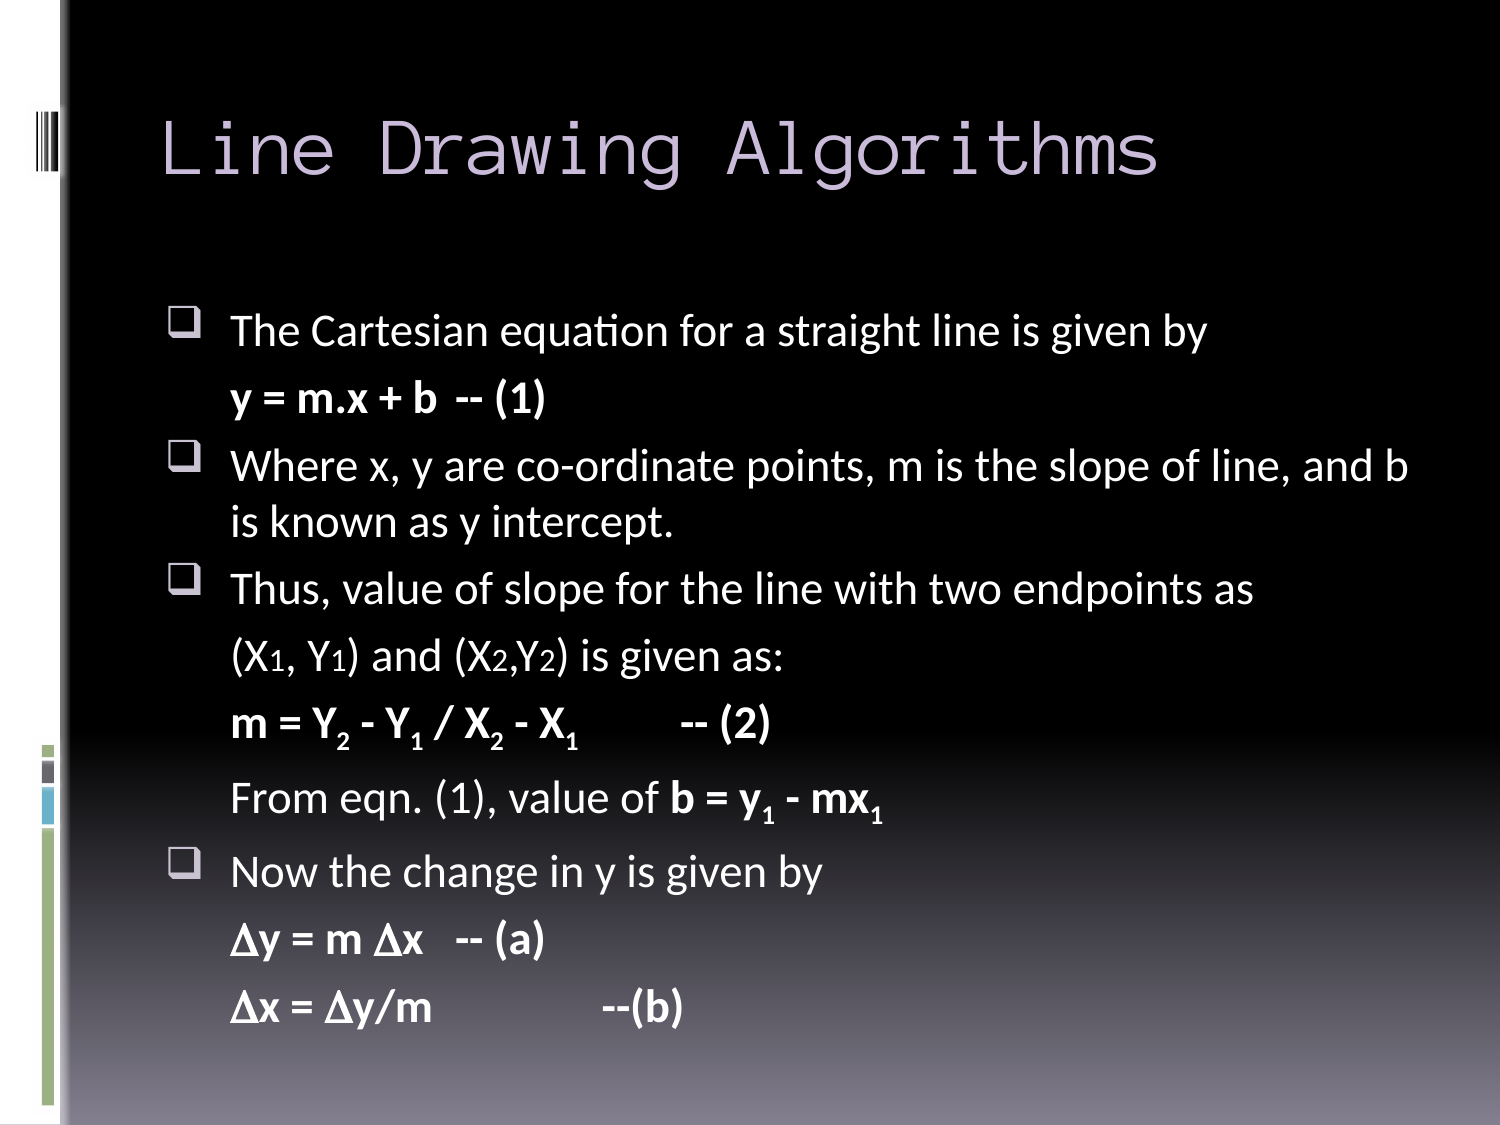

# Line Drawing Algorithms
The Cartesian equation for a straight line is given by
		y = m.x + b		-- (1)
Where x, y are co-ordinate points, m is the slope of line, and b is known as y intercept.
Thus, value of slope for the line with two endpoints as
	(X1, Y1) and (X2,Y2) is given as:
		m = Y2 - Y1 / X2 - X1	-- (2)
	From eqn. (1), value of b = y1 - mx1
Now the change in y is given by
	Δy = m Δx			-- (a)
	Δx = Δy/m		              --(b)